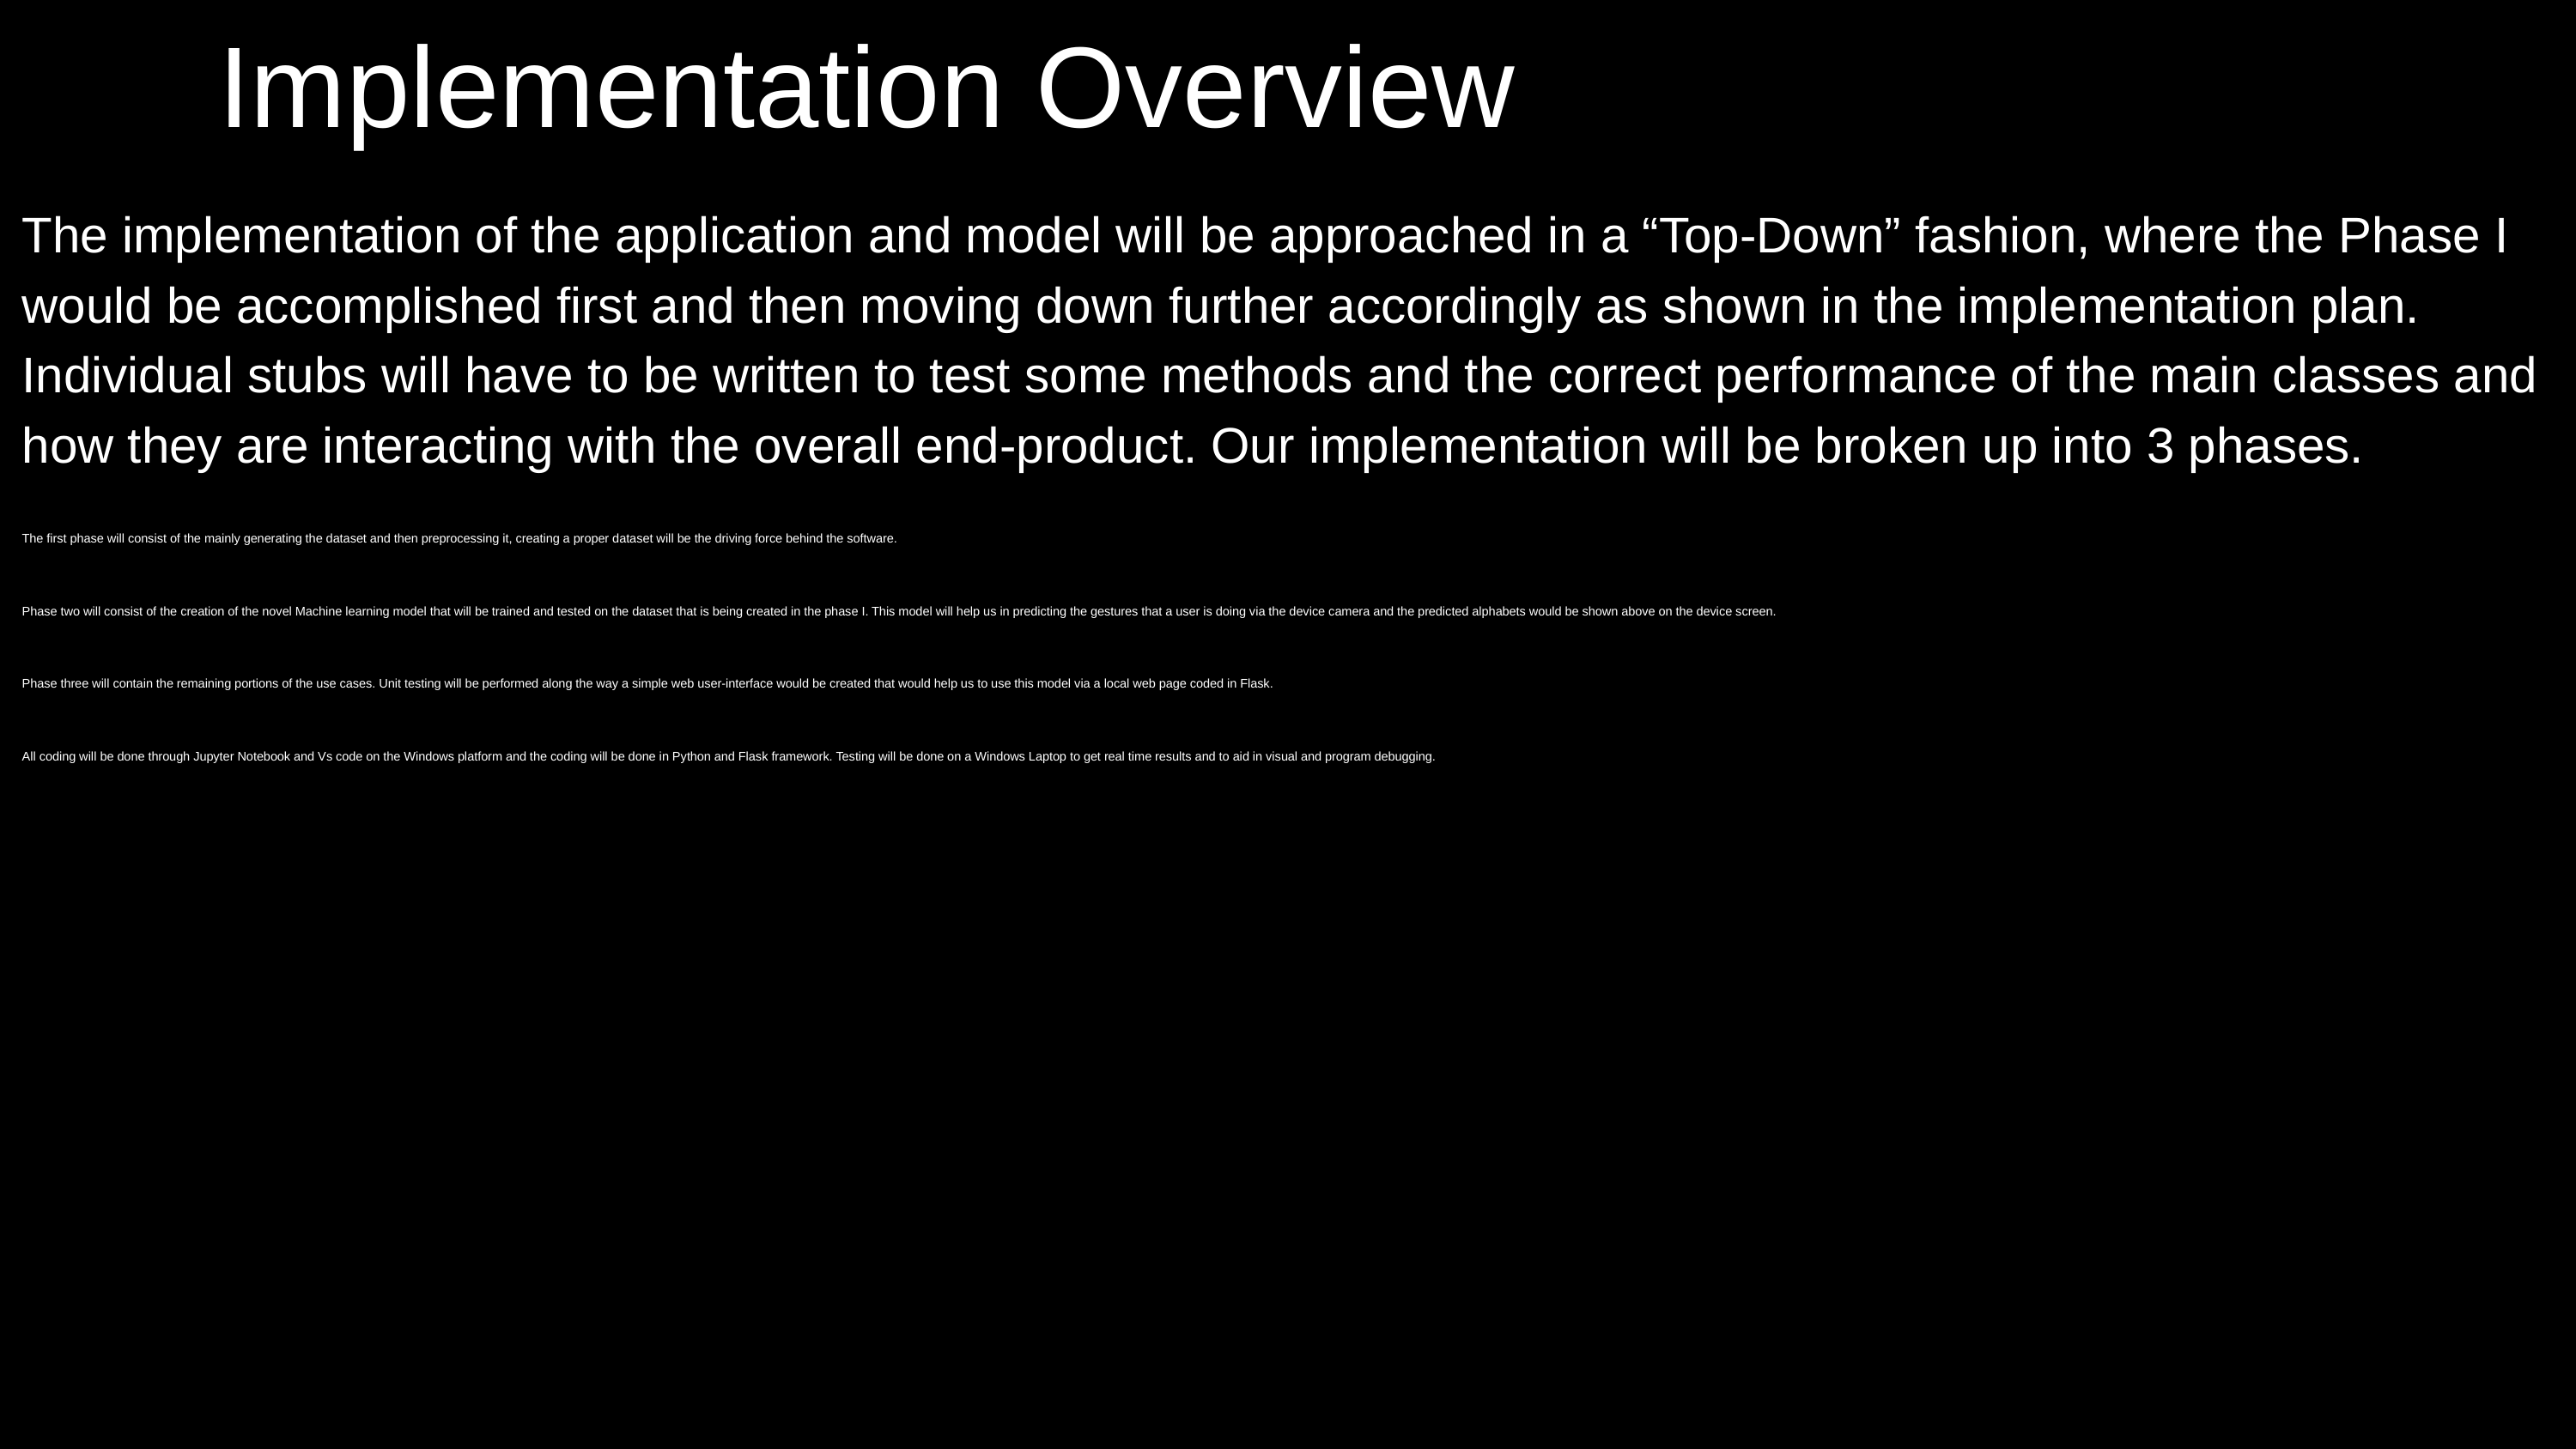

Implementation Overview

The implementation of the application and model will be approached in a “Top-Down” fashion, where the Phase I would be accomplished first and then moving down further accordingly as shown in the implementation plan. Individual stubs will have to be written to test some methods and the correct performance of the main classes and how they are interacting with the overall end-product. Our implementation will be broken up into 3 phases.
The first phase will consist of the mainly generating the dataset and then preprocessing it, creating a proper dataset will be the driving force behind the software.
Phase two will consist of the creation of the novel Machine learning model that will be trained and tested on the dataset that is being created in the phase I. This model will help us in predicting the gestures that a user is doing via the device camera and the predicted alphabets would be shown above on the device screen.
Phase three will contain the remaining portions of the use cases. Unit testing will be performed along the way a simple web user-interface would be created that would help us to use this model via a local web page coded in Flask.
All coding will be done through Jupyter Notebook and Vs code on the Windows platform and the coding will be done in Python and Flask framework. Testing will be done on a Windows Laptop to get real time results and to aid in visual and program debugging.